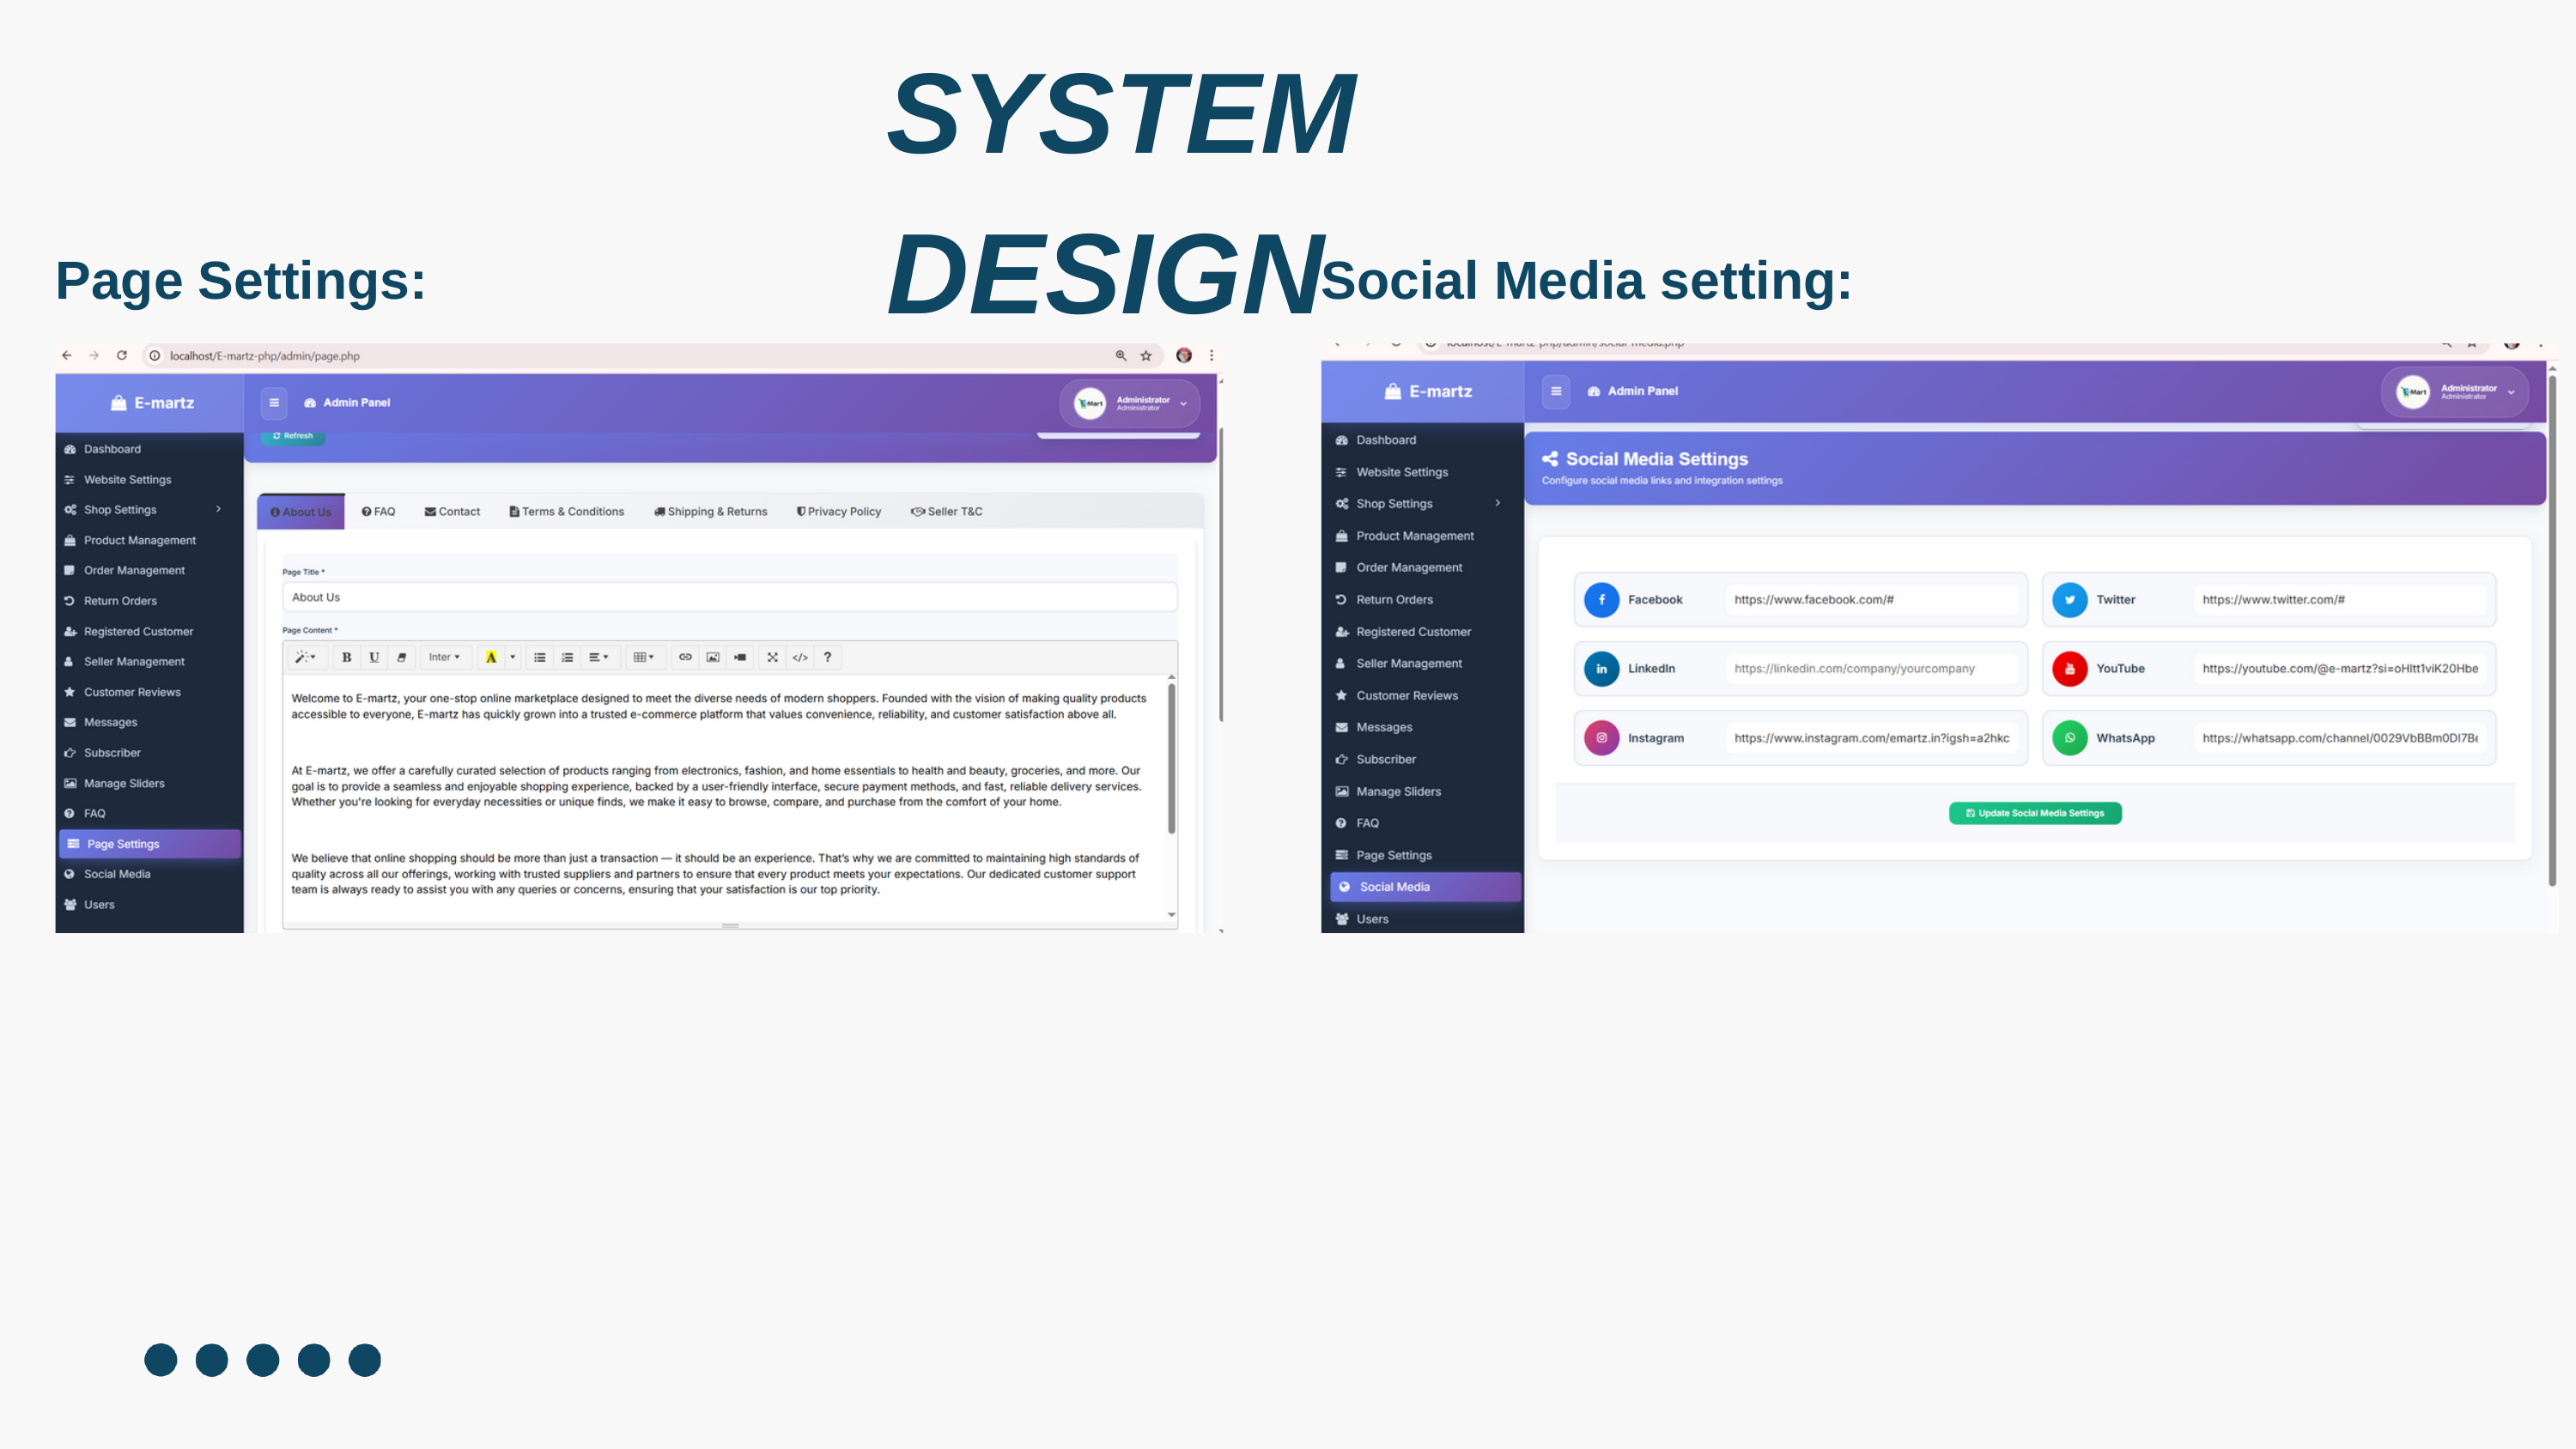

SYSTEM DESIGN
Page Settings:
Social Media setting: